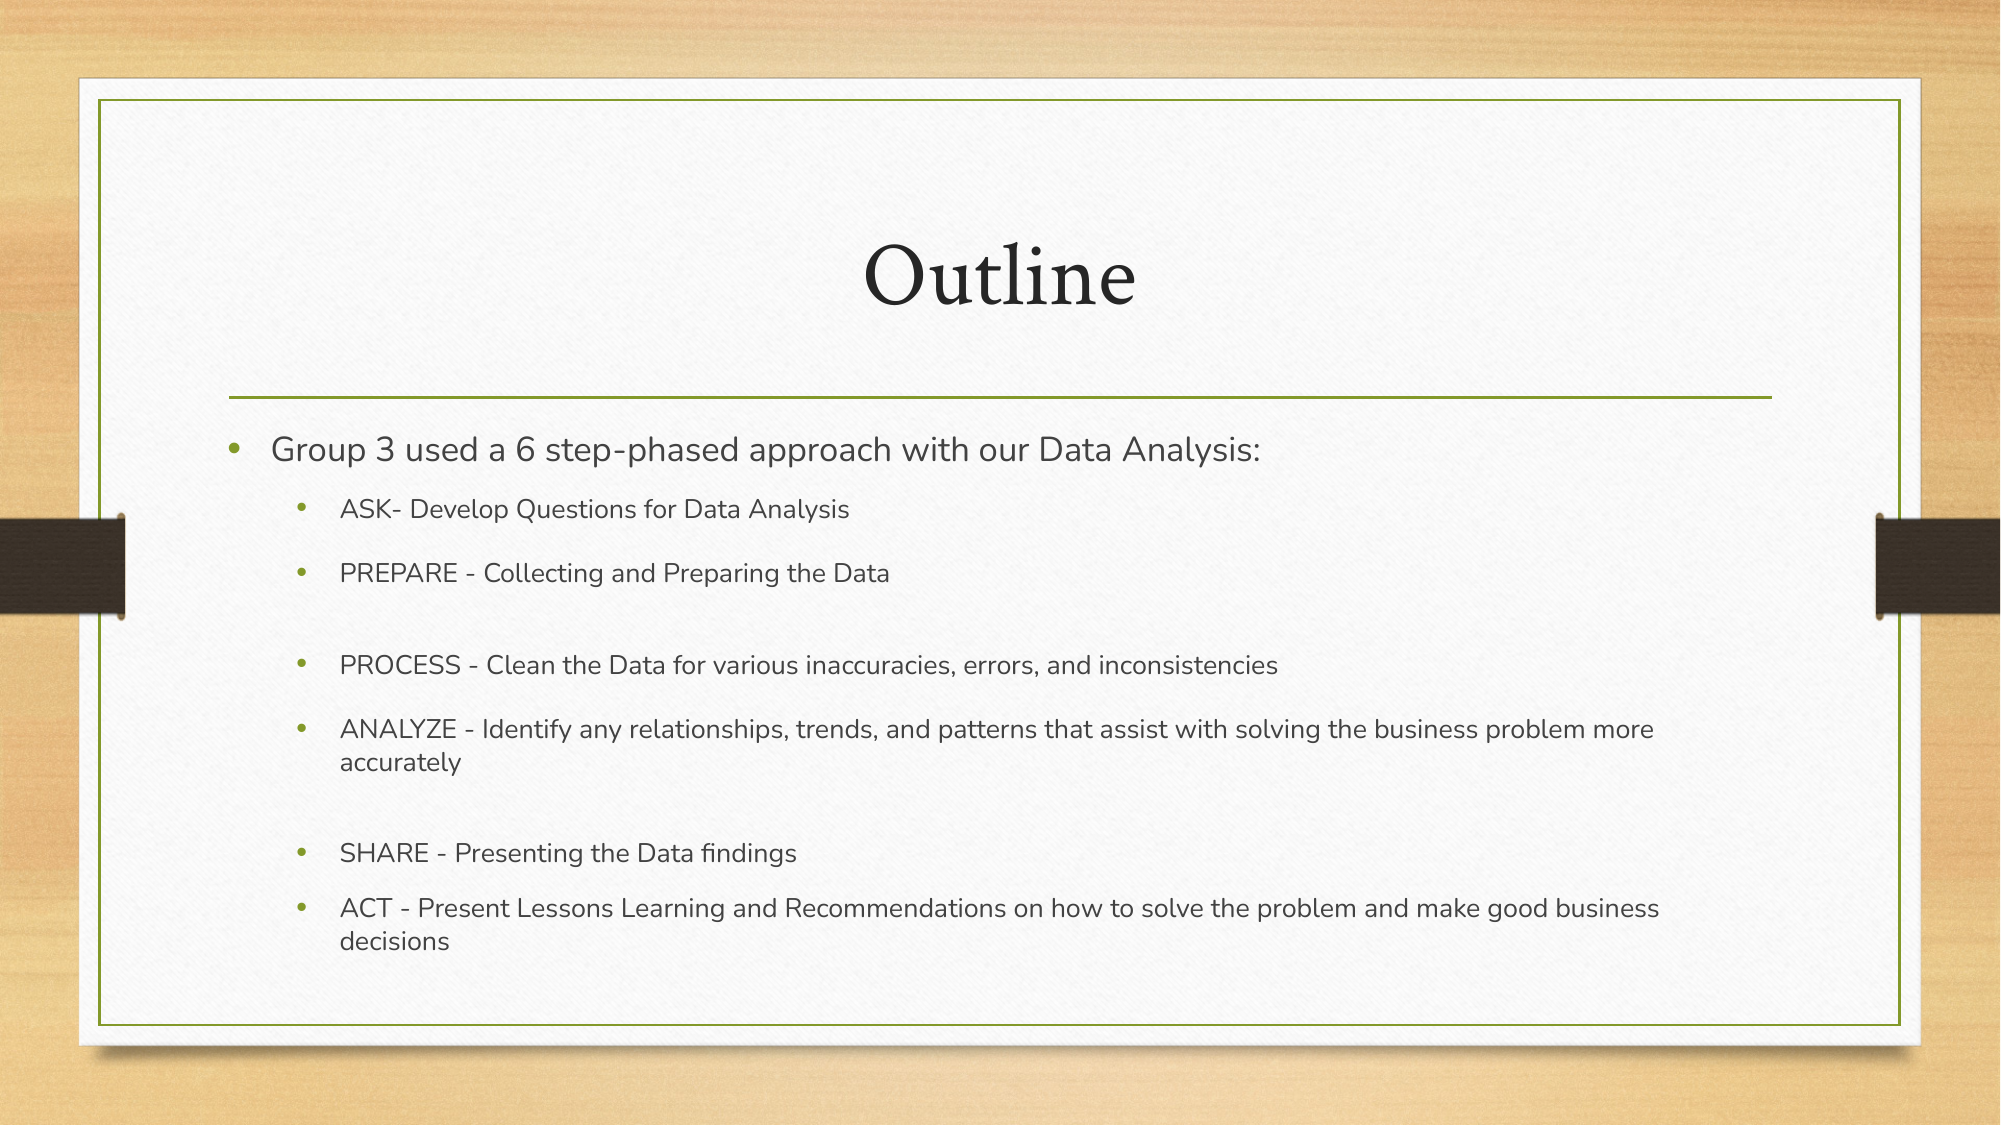

# Outline
Group 3 used a 6 step-phased approach with our Data Analysis:
ASK- Develop Questions for Data Analysis

PREPARE - Collecting and Preparing the Data

PROCESS - Clean the Data for various inaccuracies, errors, and inconsistencies

ANALYZE - Identify any relationships, trends, and patterns that assist with solving the business problem more accurately

SHARE - Presenting the Data findings
ACT - Present Lessons Learning and Recommendations on how to solve the problem and make good business decisions